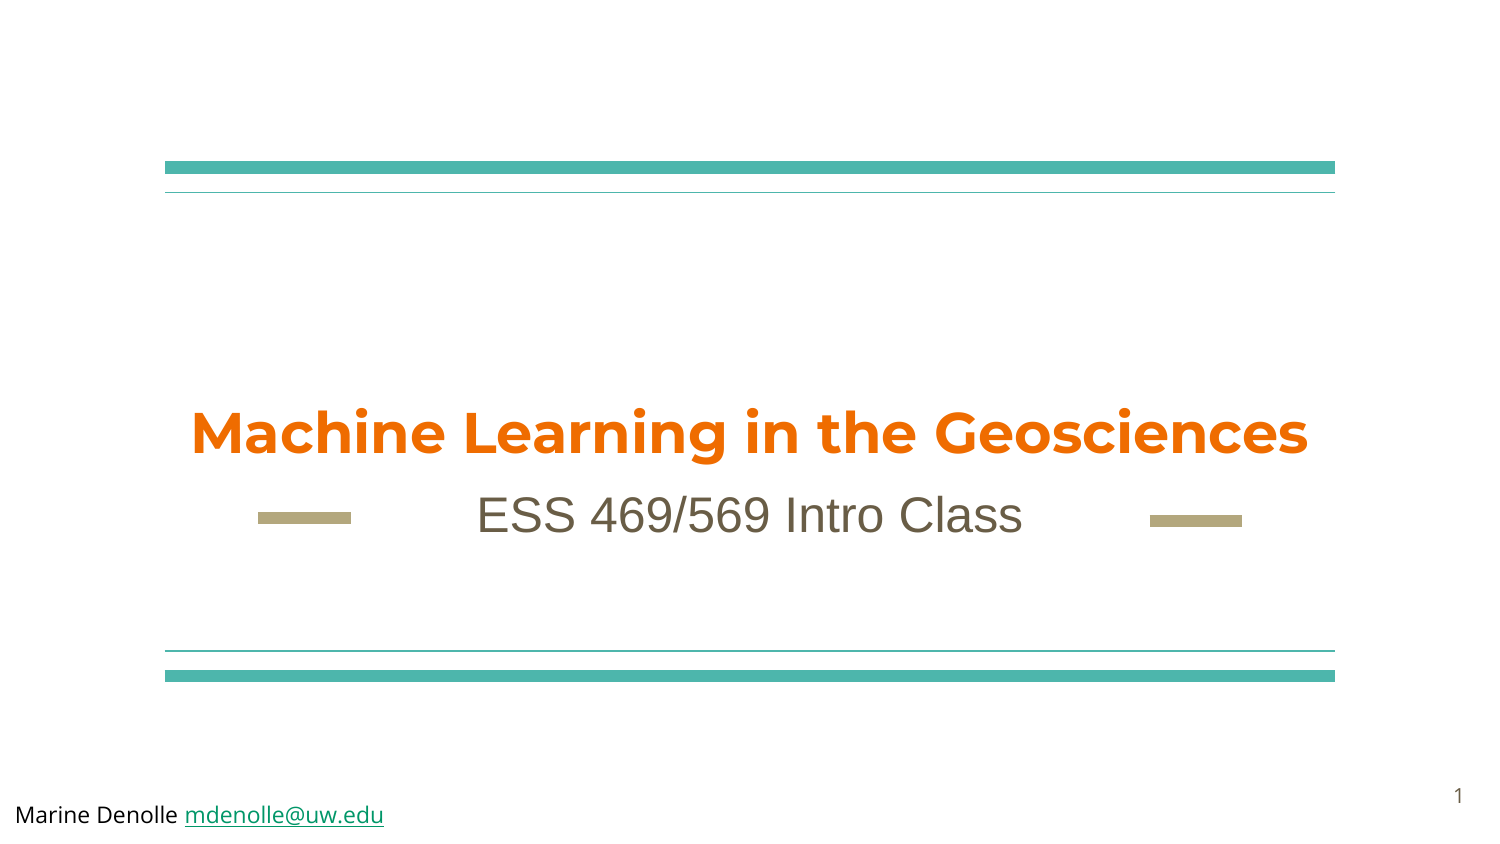

# Machine Learning in the Geosciences
ESS 469/569 Intro Class
1
Marine Denolle mdenolle@uw.edu